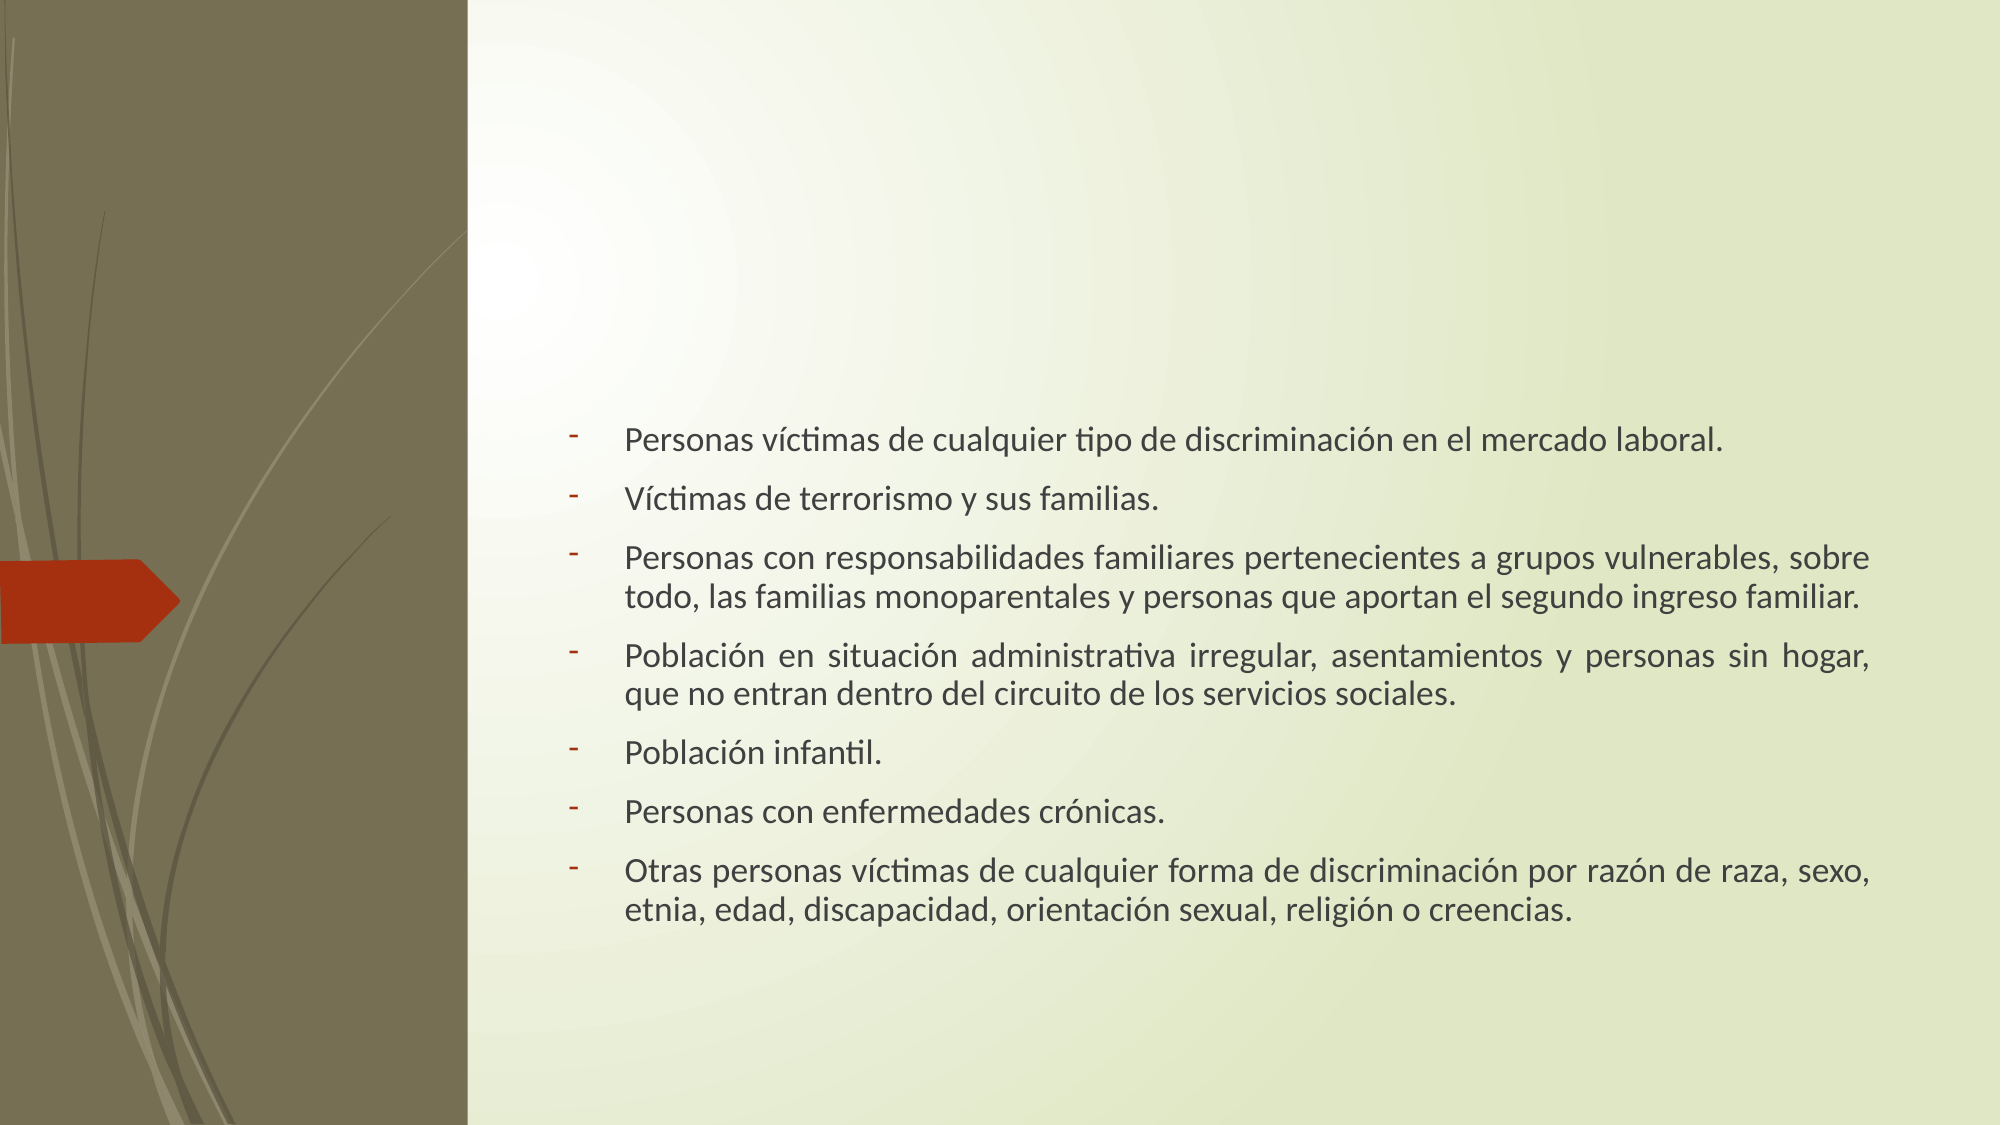

Personas víctimas de cualquier tipo de discriminación en el mercado laboral.
Víctimas de terrorismo y sus familias.
Personas con responsabilidades familiares pertenecientes a grupos vulnerables, sobre todo, las familias monoparentales y personas que aportan el segundo ingreso familiar.
Población en situación administrativa irregular, asentamientos y personas sin hogar, que no entran dentro del circuito de los servicios sociales.
Población infantil.
Personas con enfermedades crónicas.
Otras personas víctimas de cualquier forma de discriminación por razón de raza, sexo, etnia, edad, discapacidad, orientación sexual, religión o creencias.